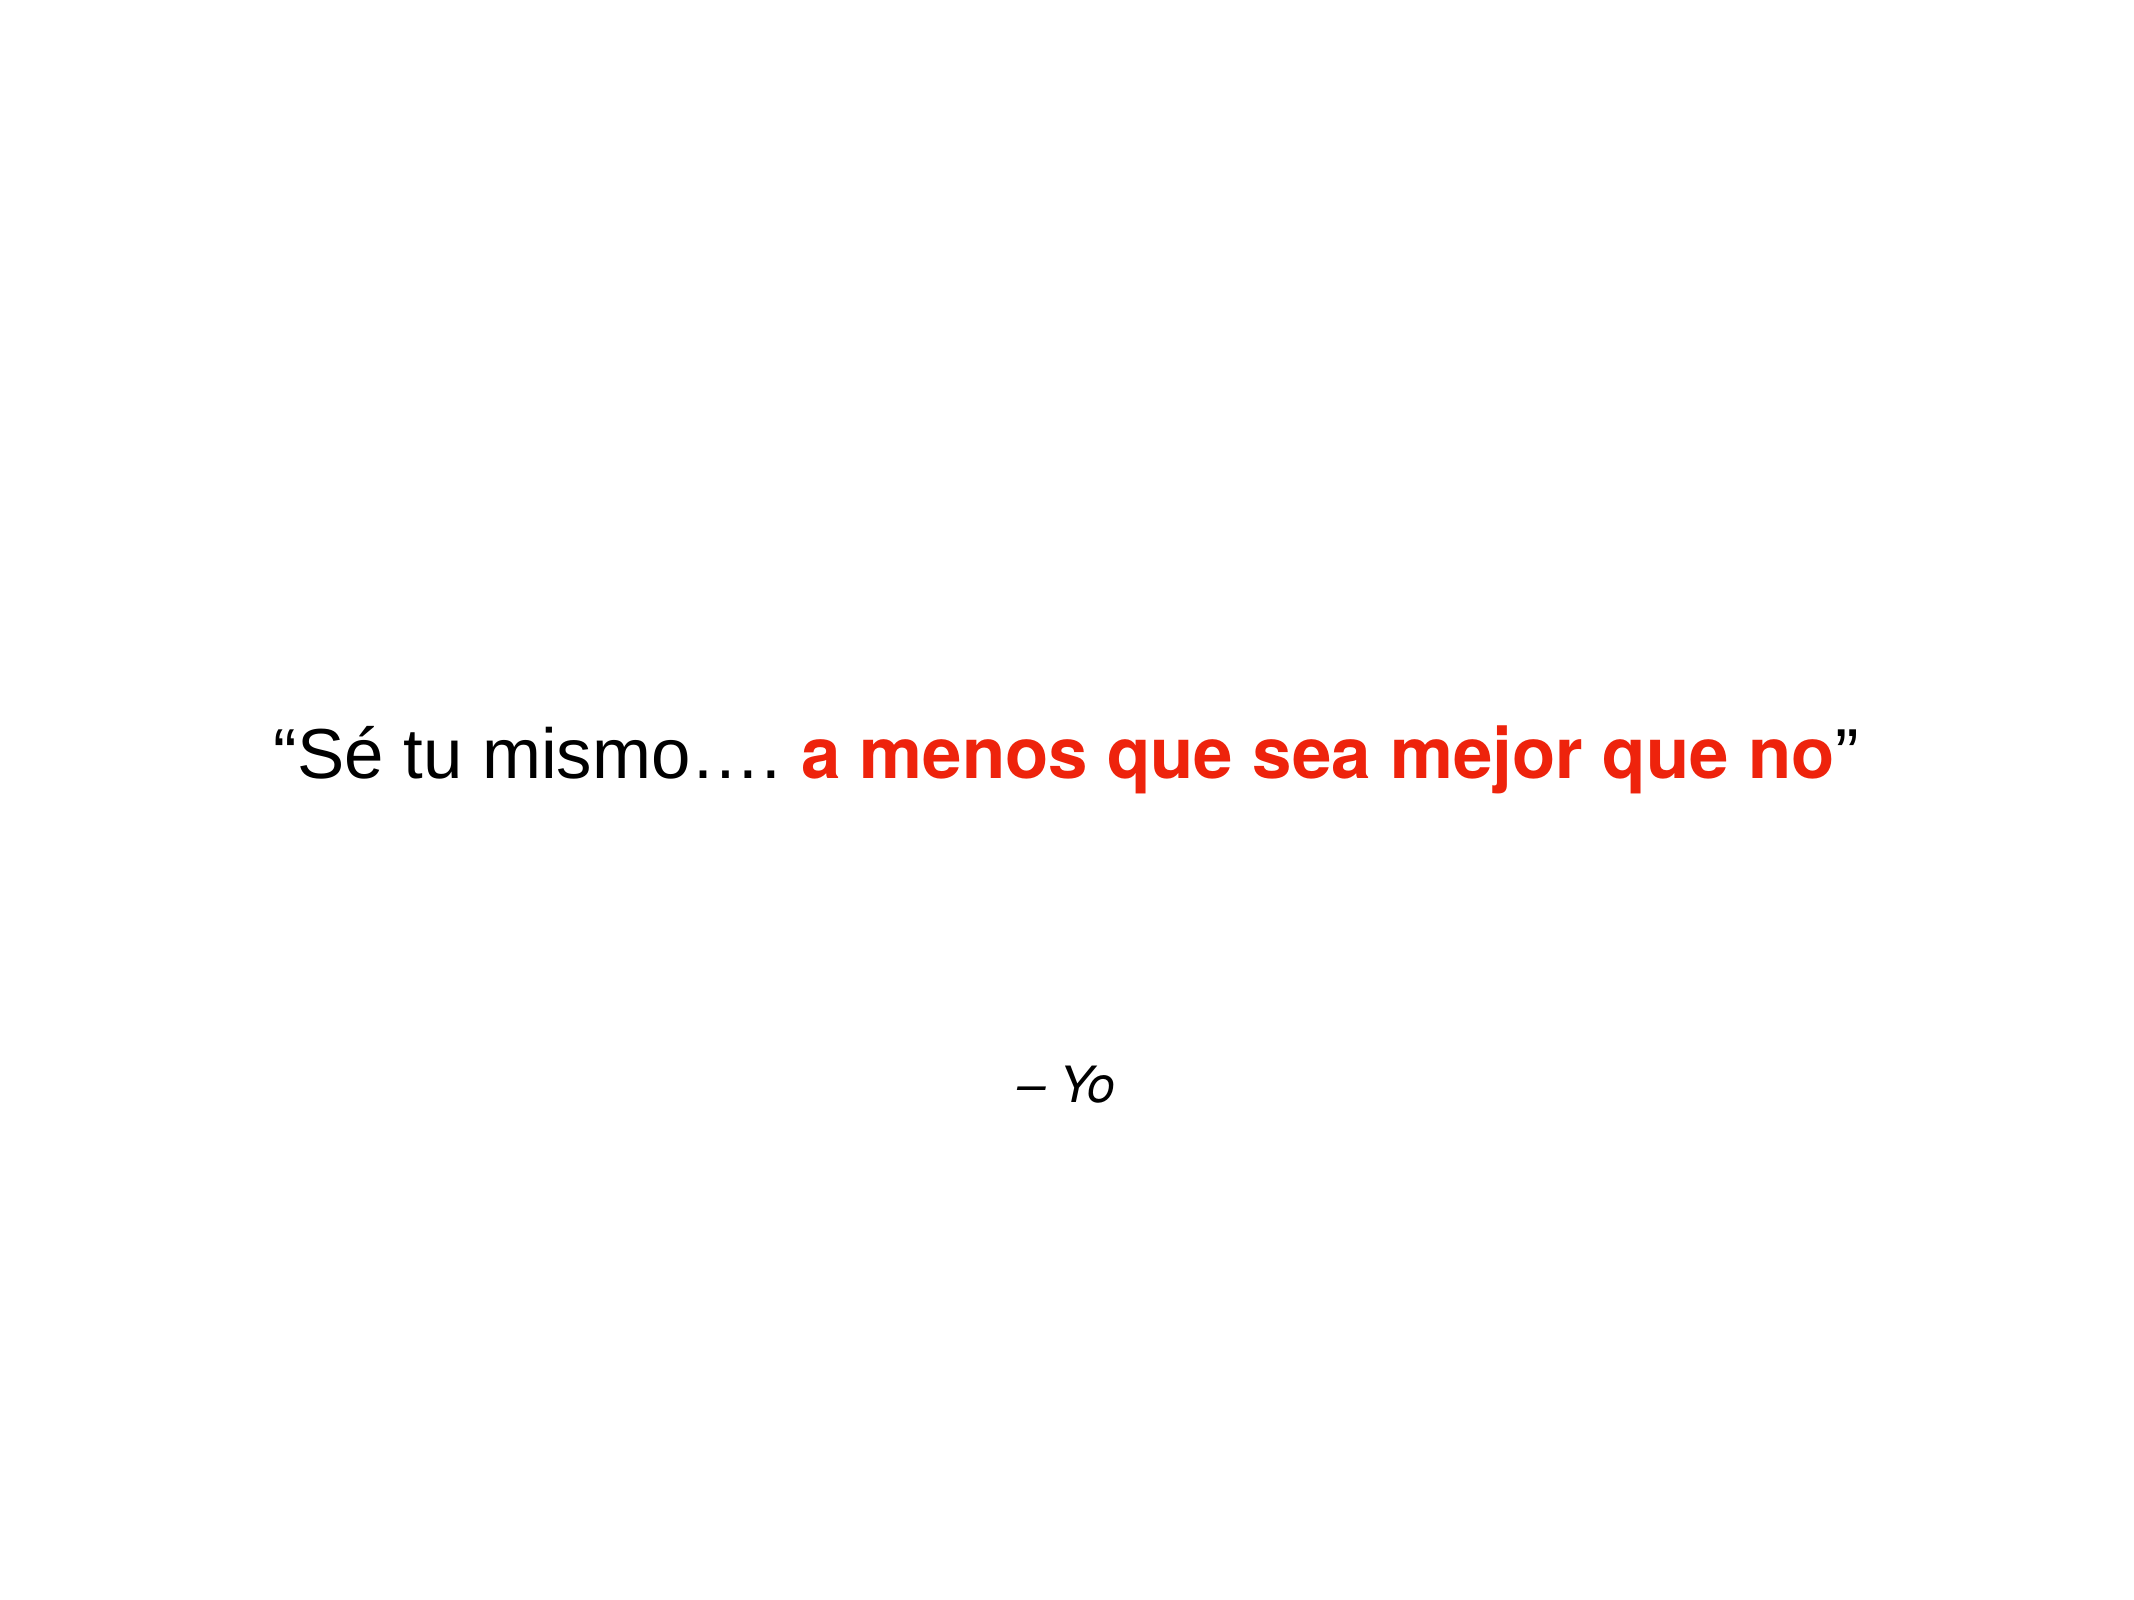

“Sé tu mismo…. a menos que sea mejor que no”
– Yo